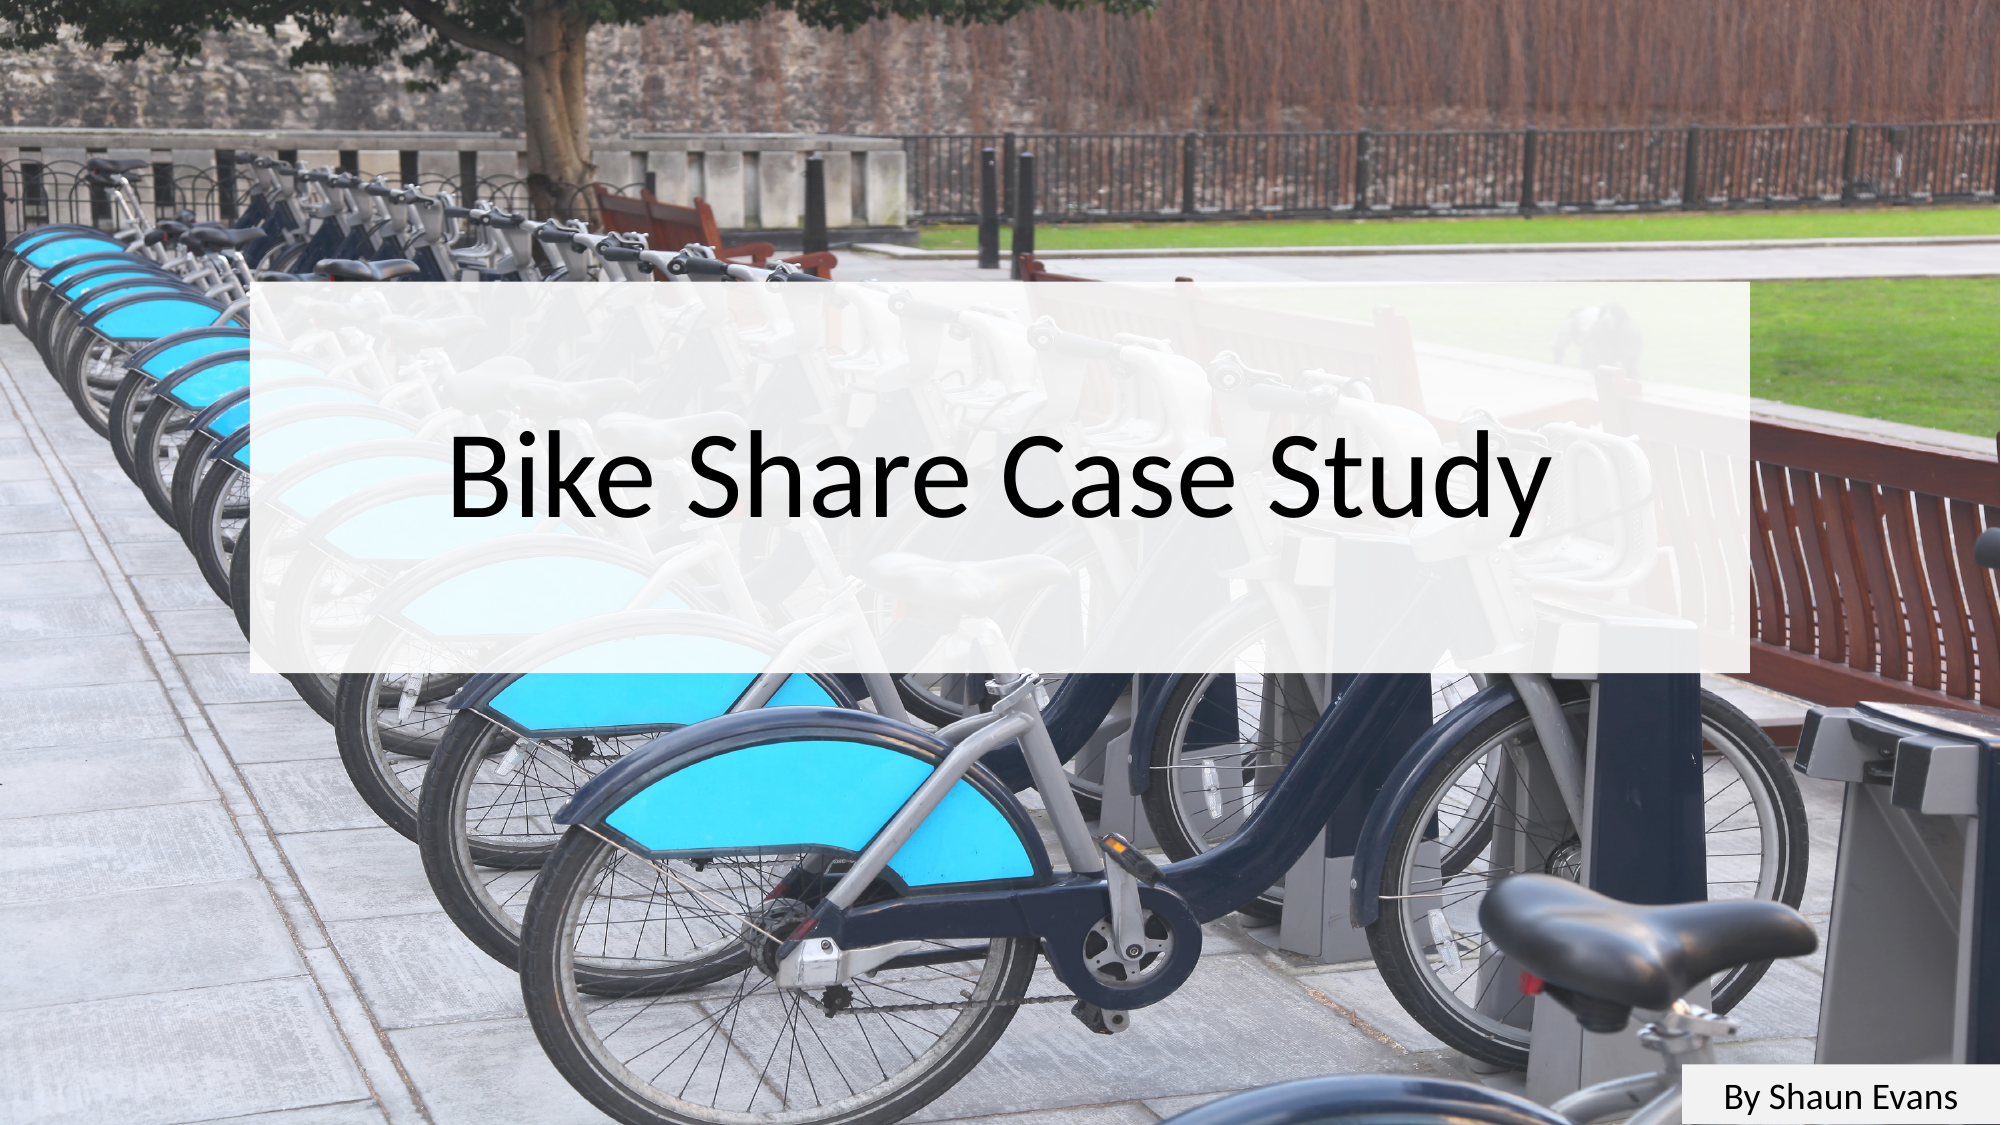

# Bike Share Case Study
By Shaun Evans